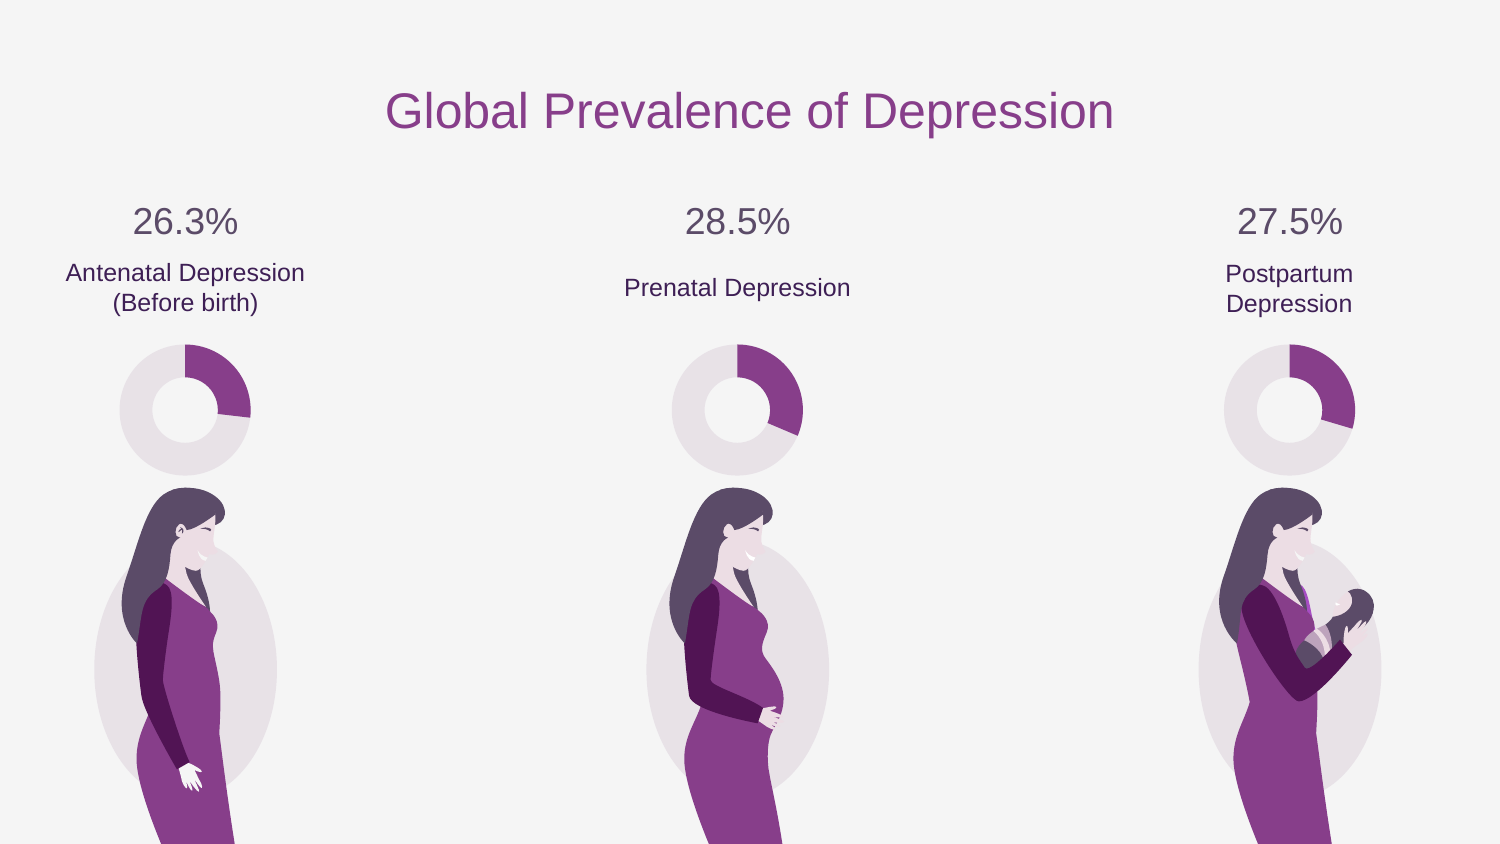

# Global Prevalence of Depression
26.3%
Antenatal Depression
(Before birth)
28.5%
Prenatal Depression
27.5%
Postpartum Depression